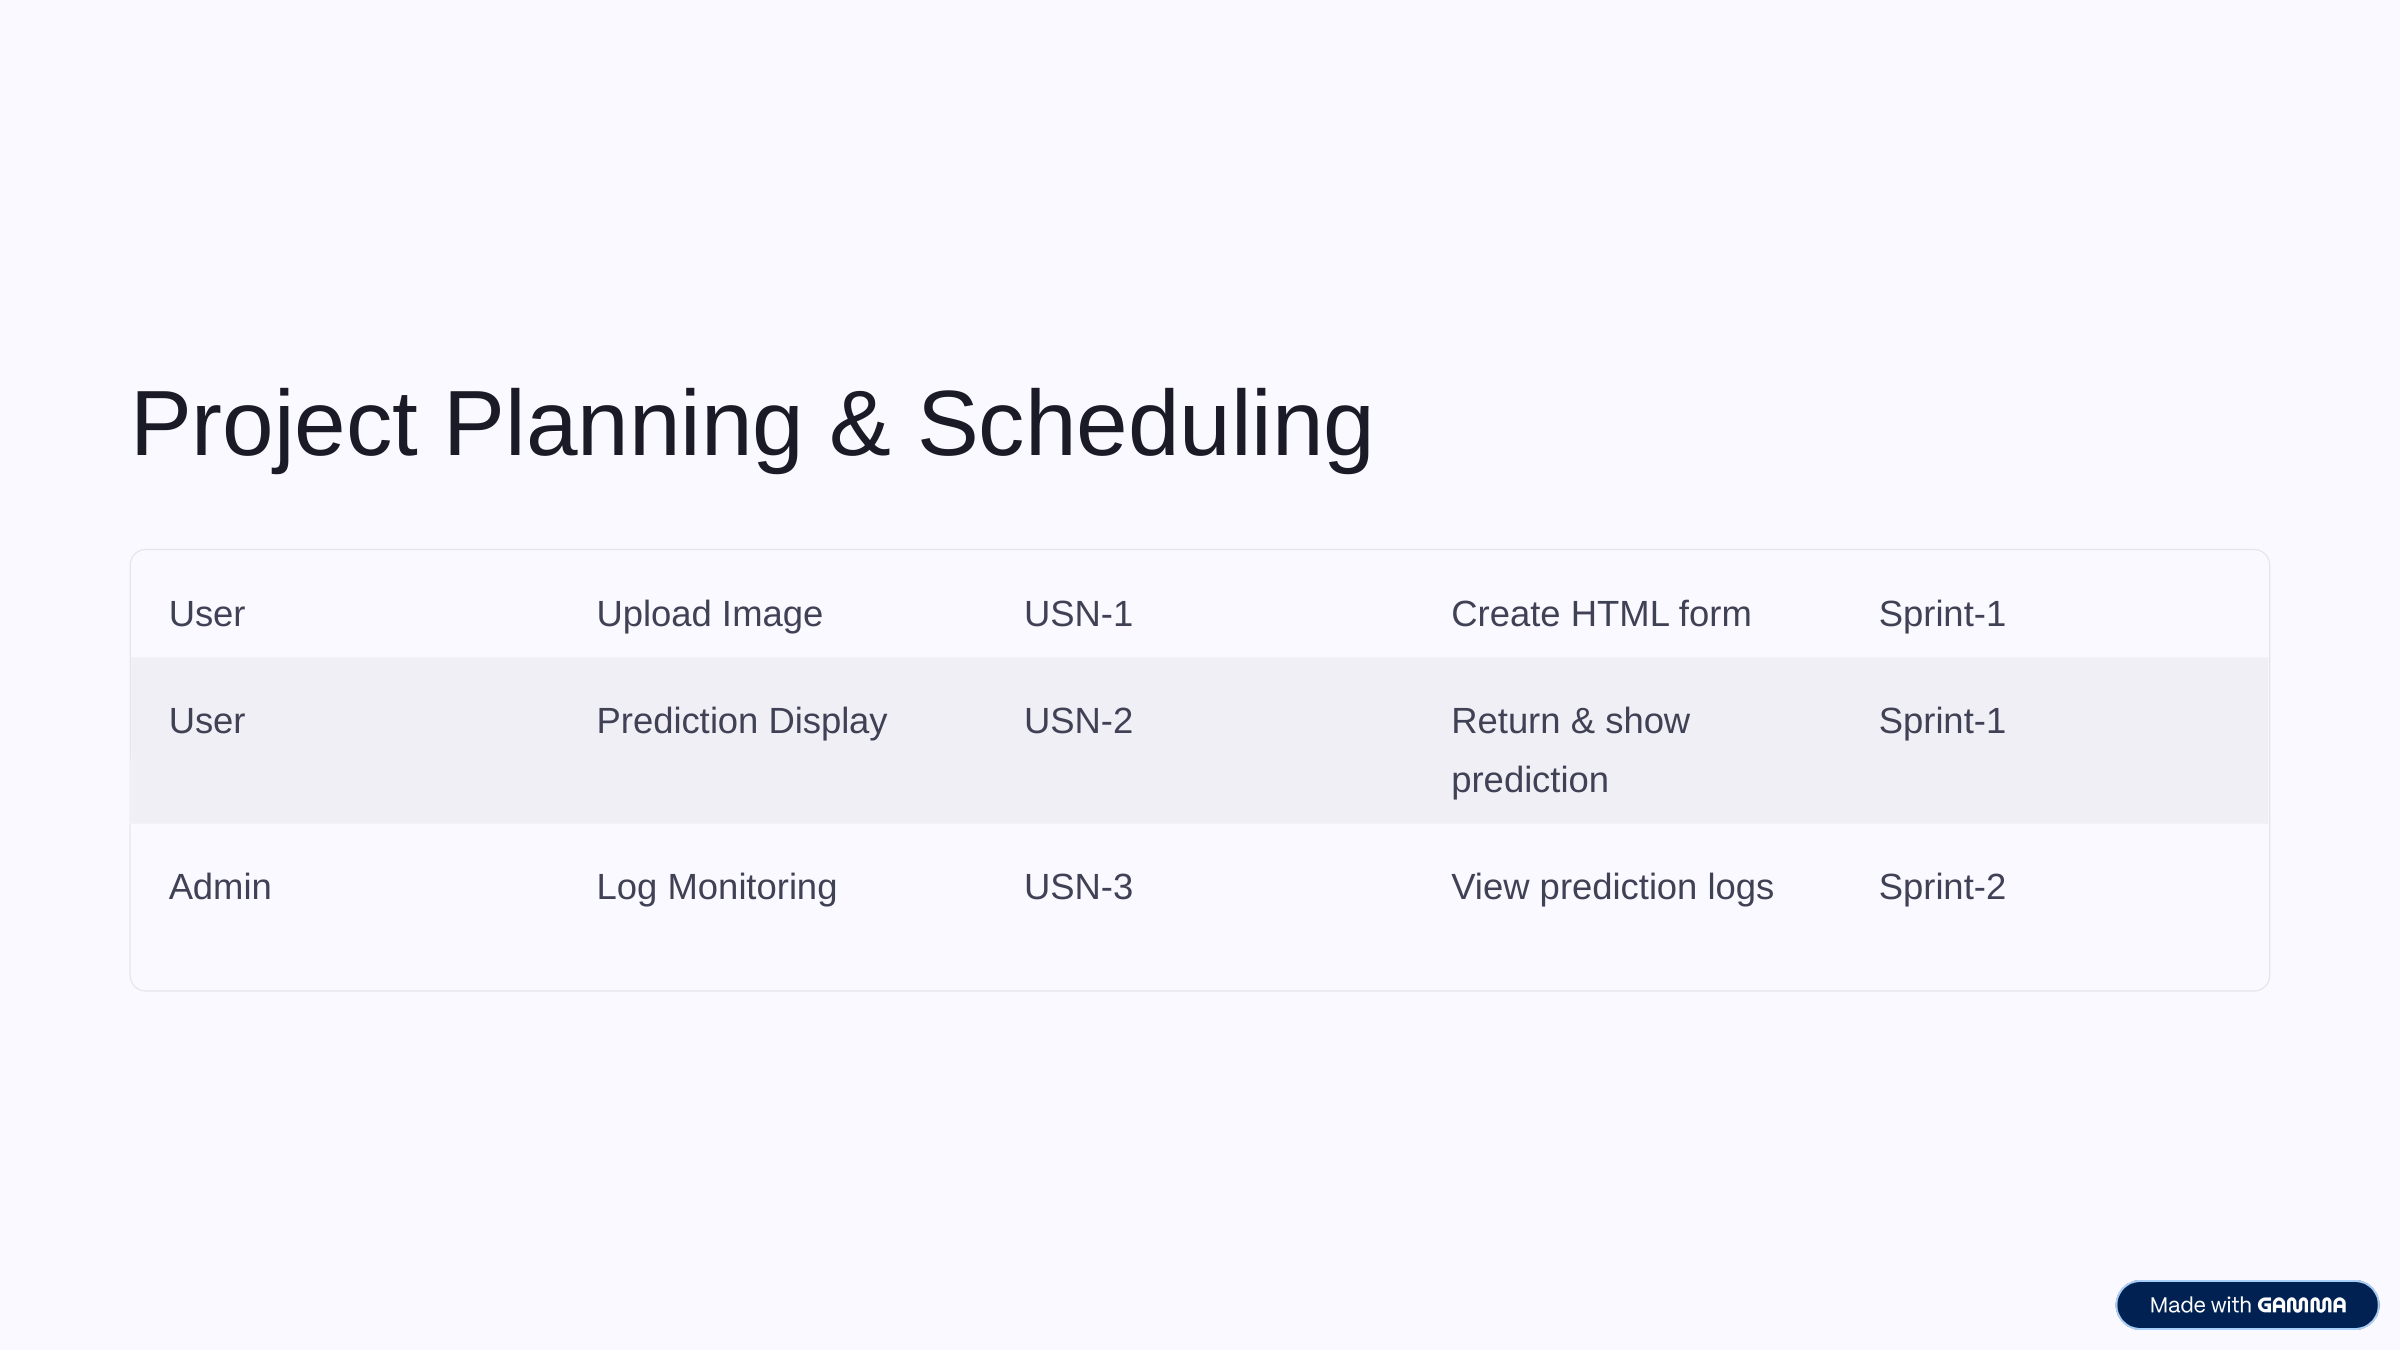

Project Planning & Scheduling

User
Upload Image
USN-1
Create HTML form
Sprint-1

User
Prediction Display
USN-2
Return & show prediction
Sprint-1

Admin
Log Monitoring
USN-3
View prediction logs
Sprint-2